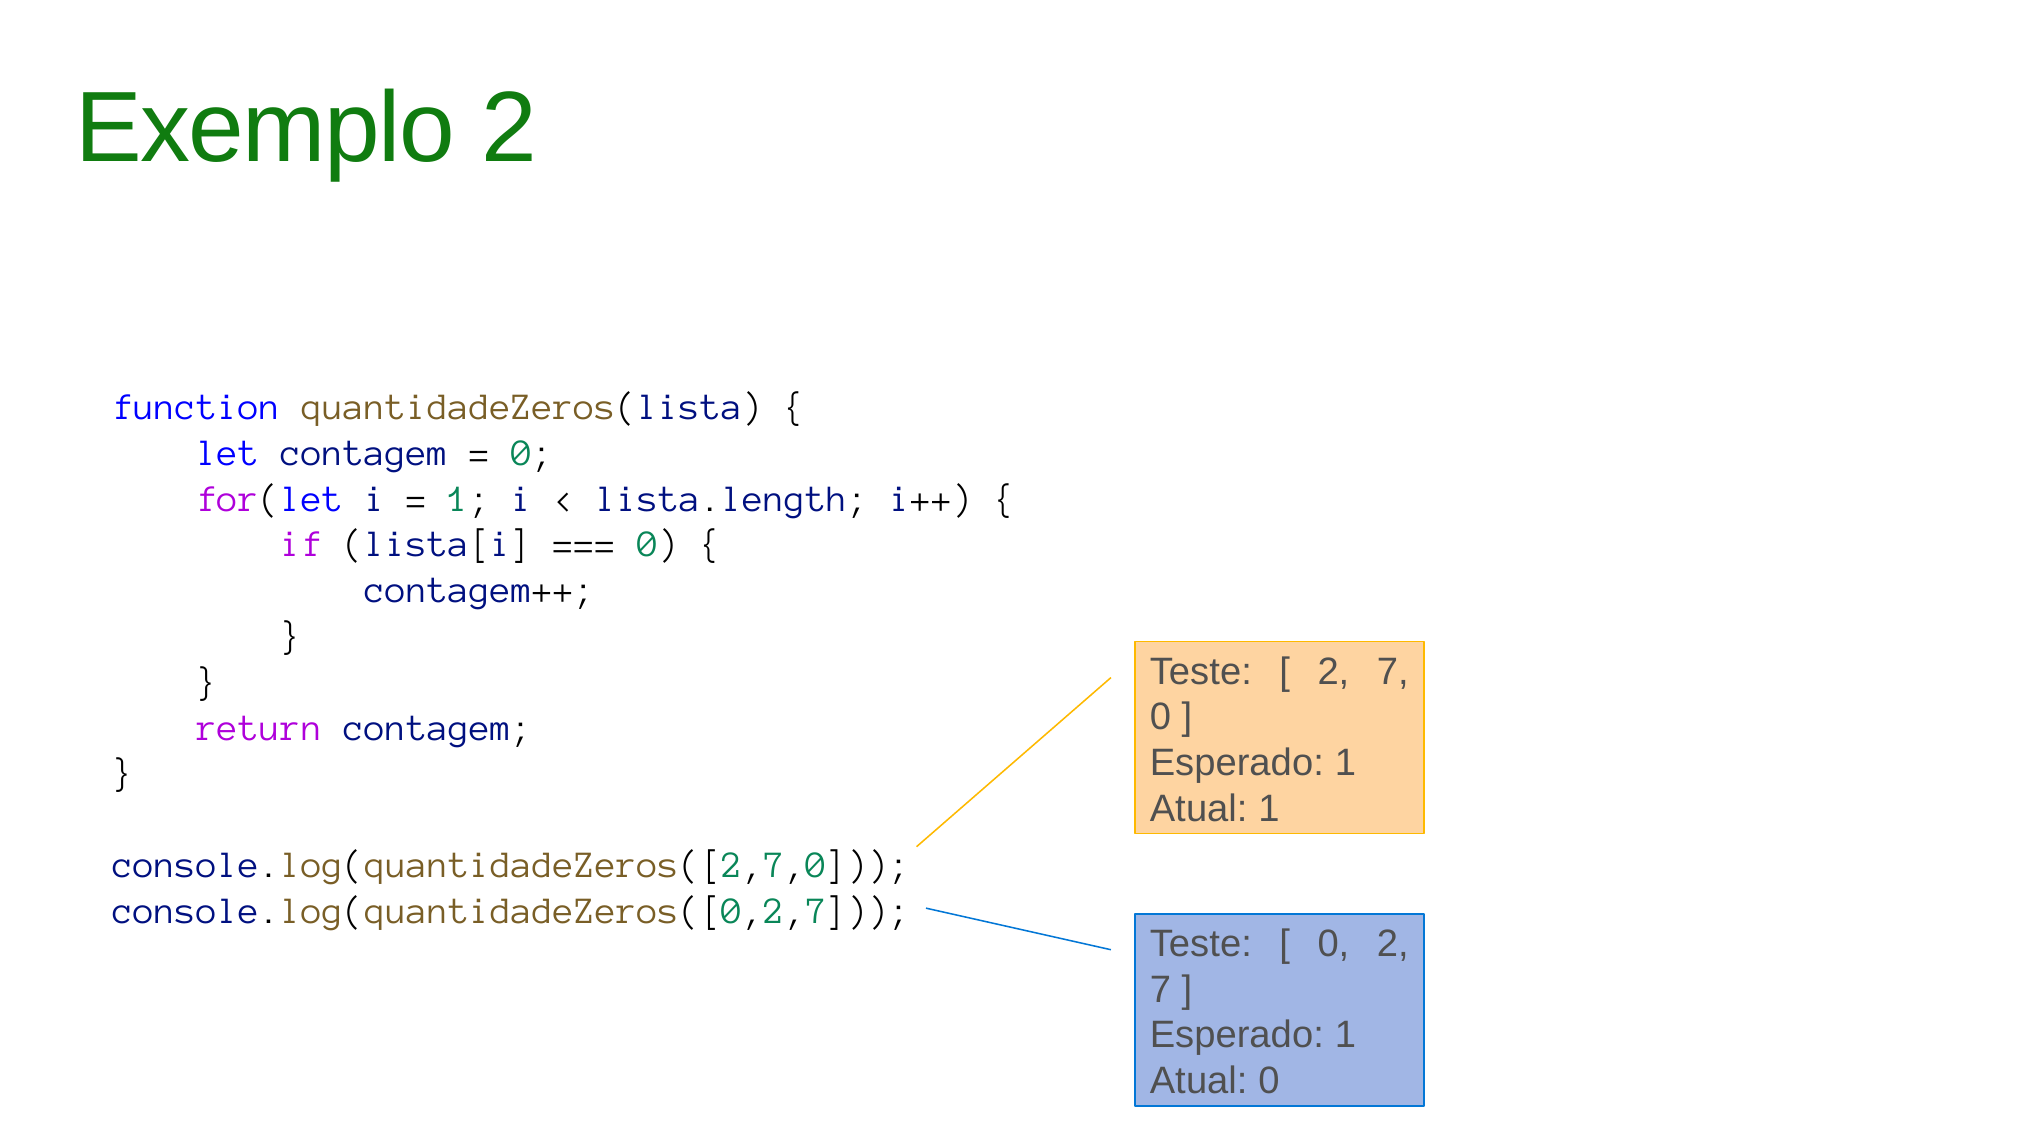

# Exemplo 2
function quantidadeZeros(lista) {
    let contagem = 0;
    for(let i = 1; i < lista.length; i++) {
        if (lista[i] === 0) {
            contagem++;
        }
    }
    return contagem;
}
console.log(quantidadeZeros([2,7,0]));
console.log(quantidadeZeros([0,2,7]));
Teste: [ 2, 7, 0 ]
Esperado: 1
Atual: 1
Teste: [ 0, 2, 7 ]
Esperado: 1
Atual: 0